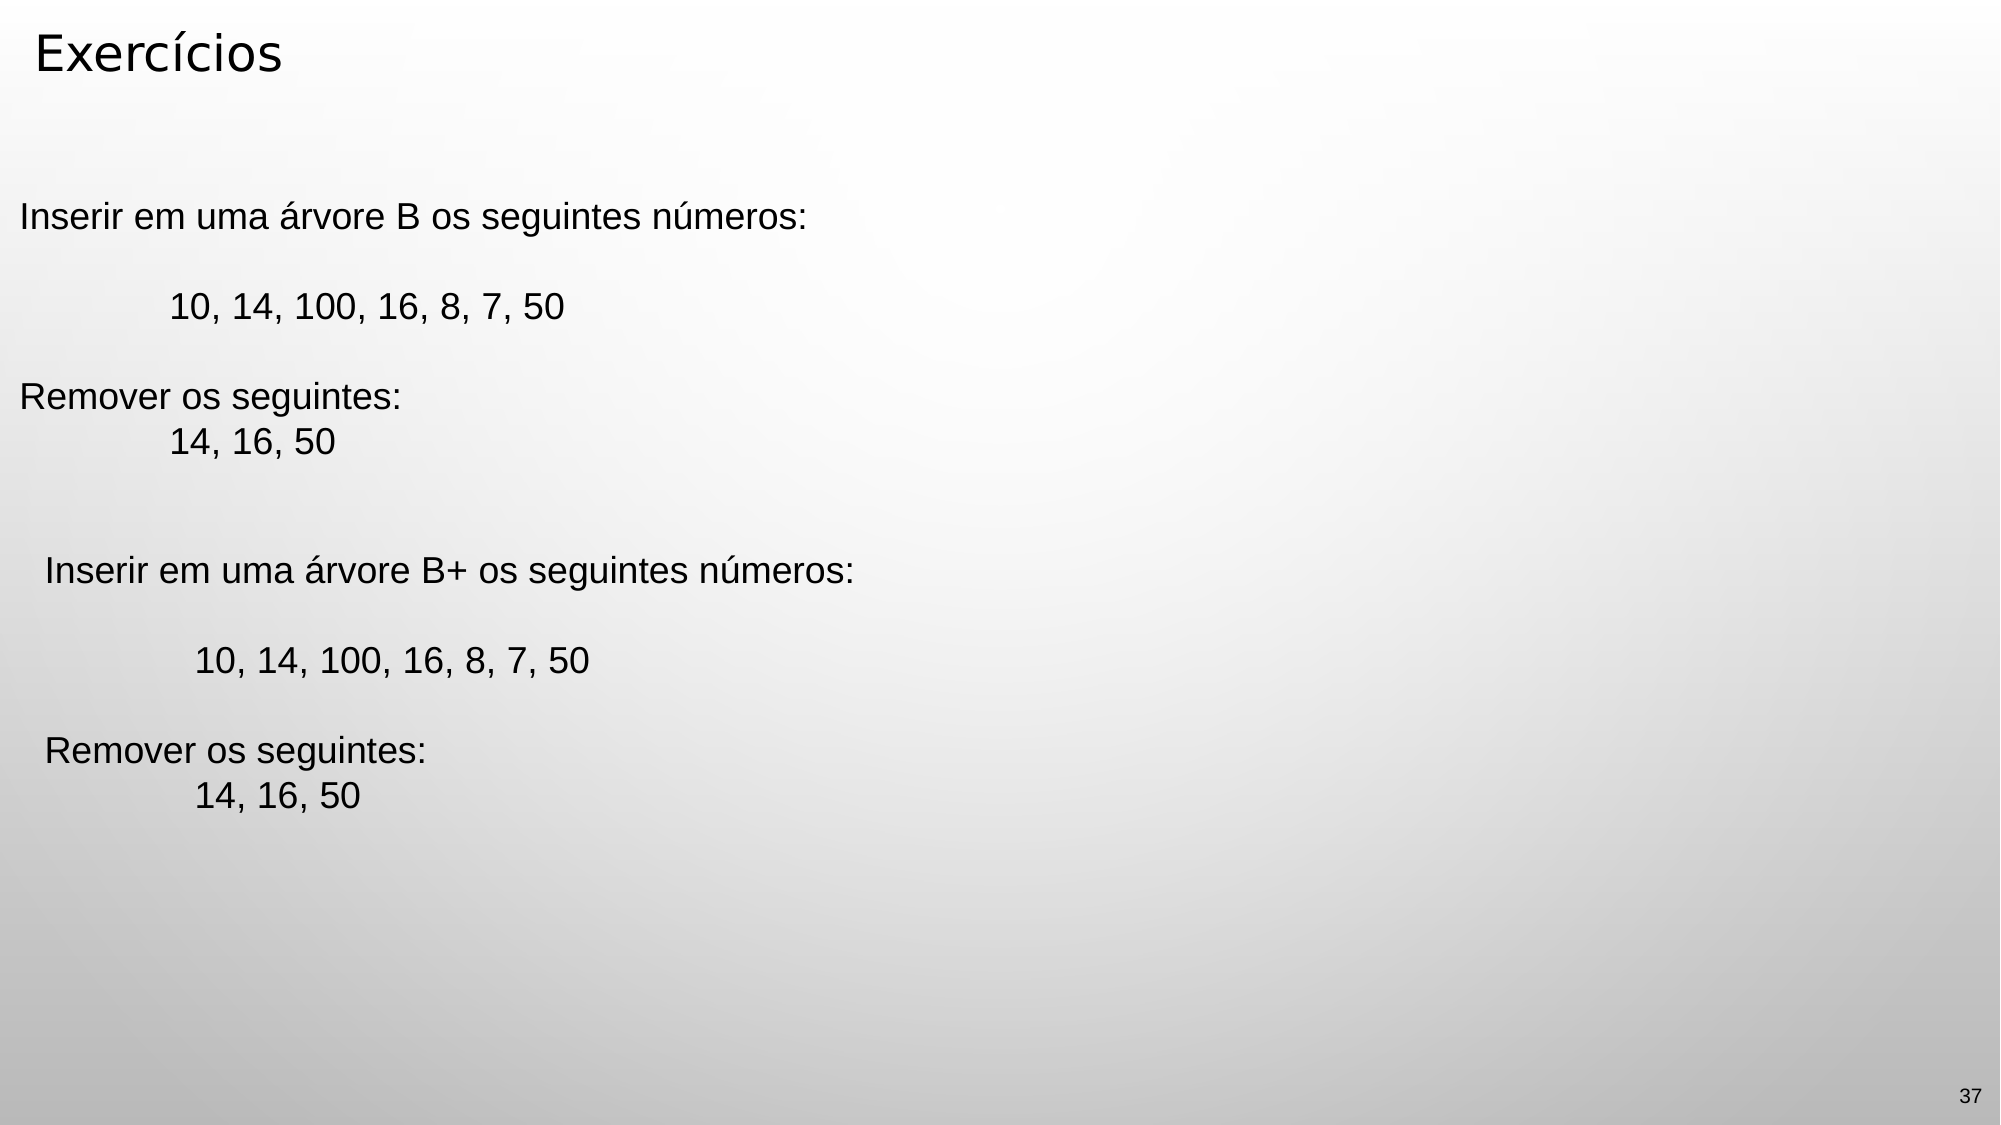

Exercícios
Inserir em uma árvore B os seguintes números:

	10, 14, 100, 16, 8, 7, 50

Remover os seguintes:
	14, 16, 50
Inserir em uma árvore B+ os seguintes números:

	10, 14, 100, 16, 8, 7, 50

Remover os seguintes:
	14, 16, 50
37